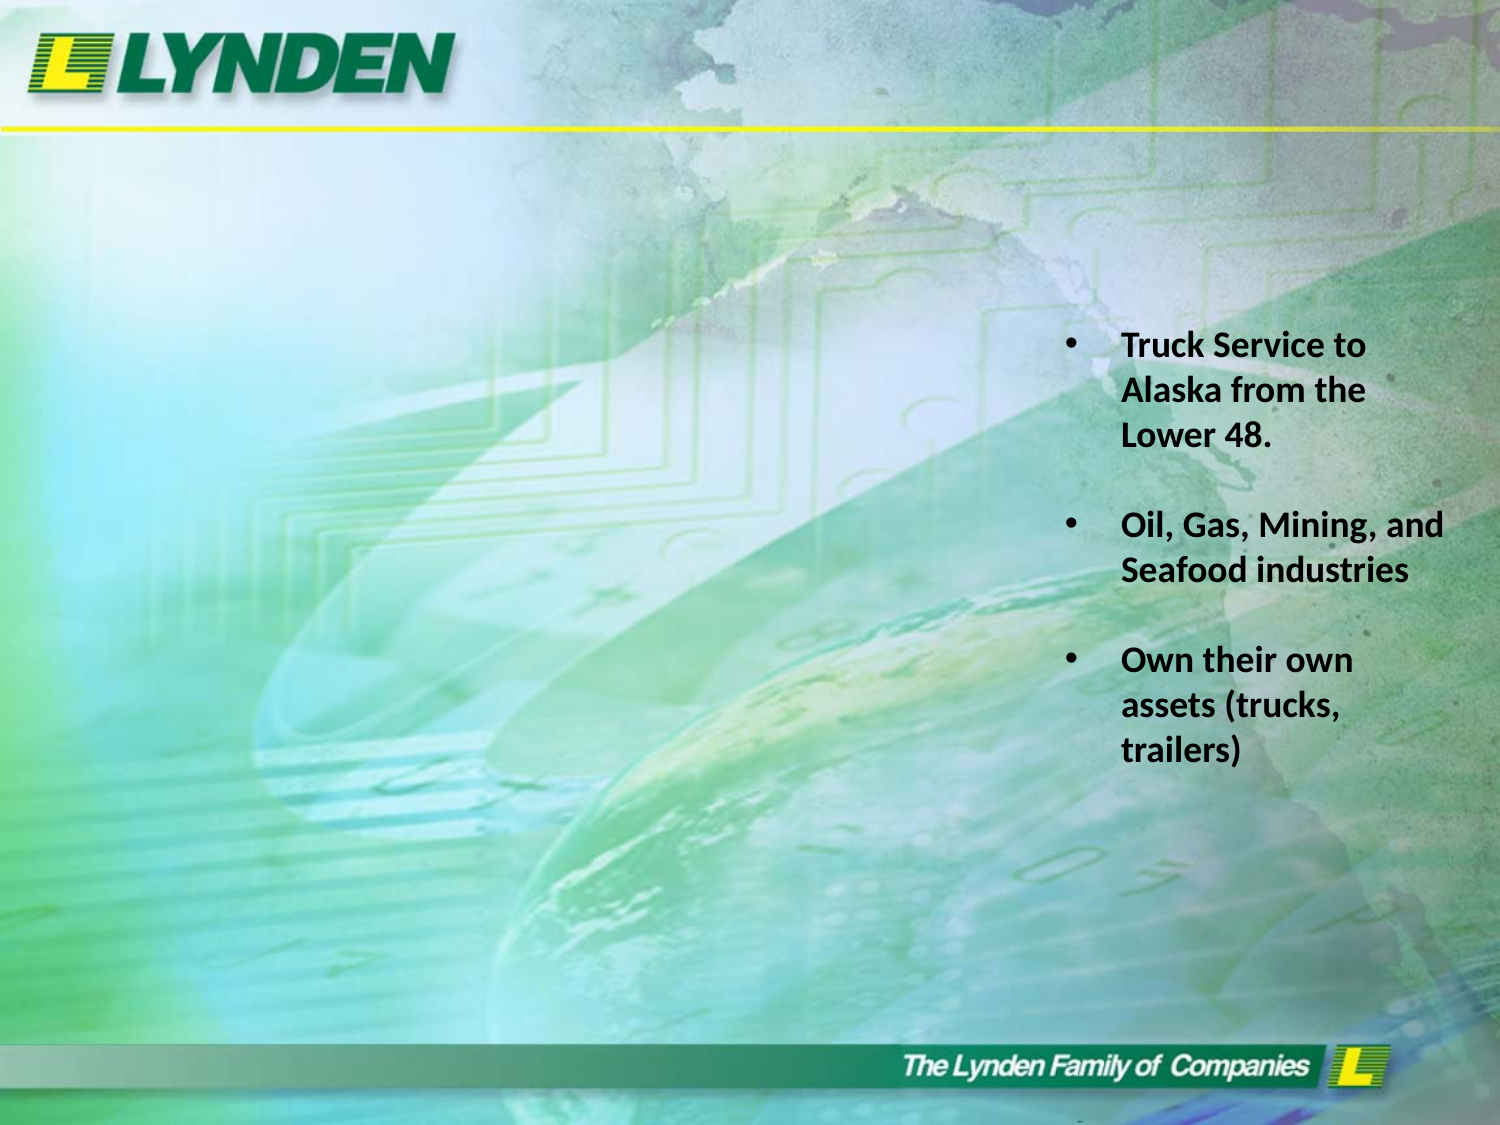

Truck Service to Alaska from the Lower 48.

Oil, Gas, Mining, and Seafood industries

Own their own assets (trucks, trailers)